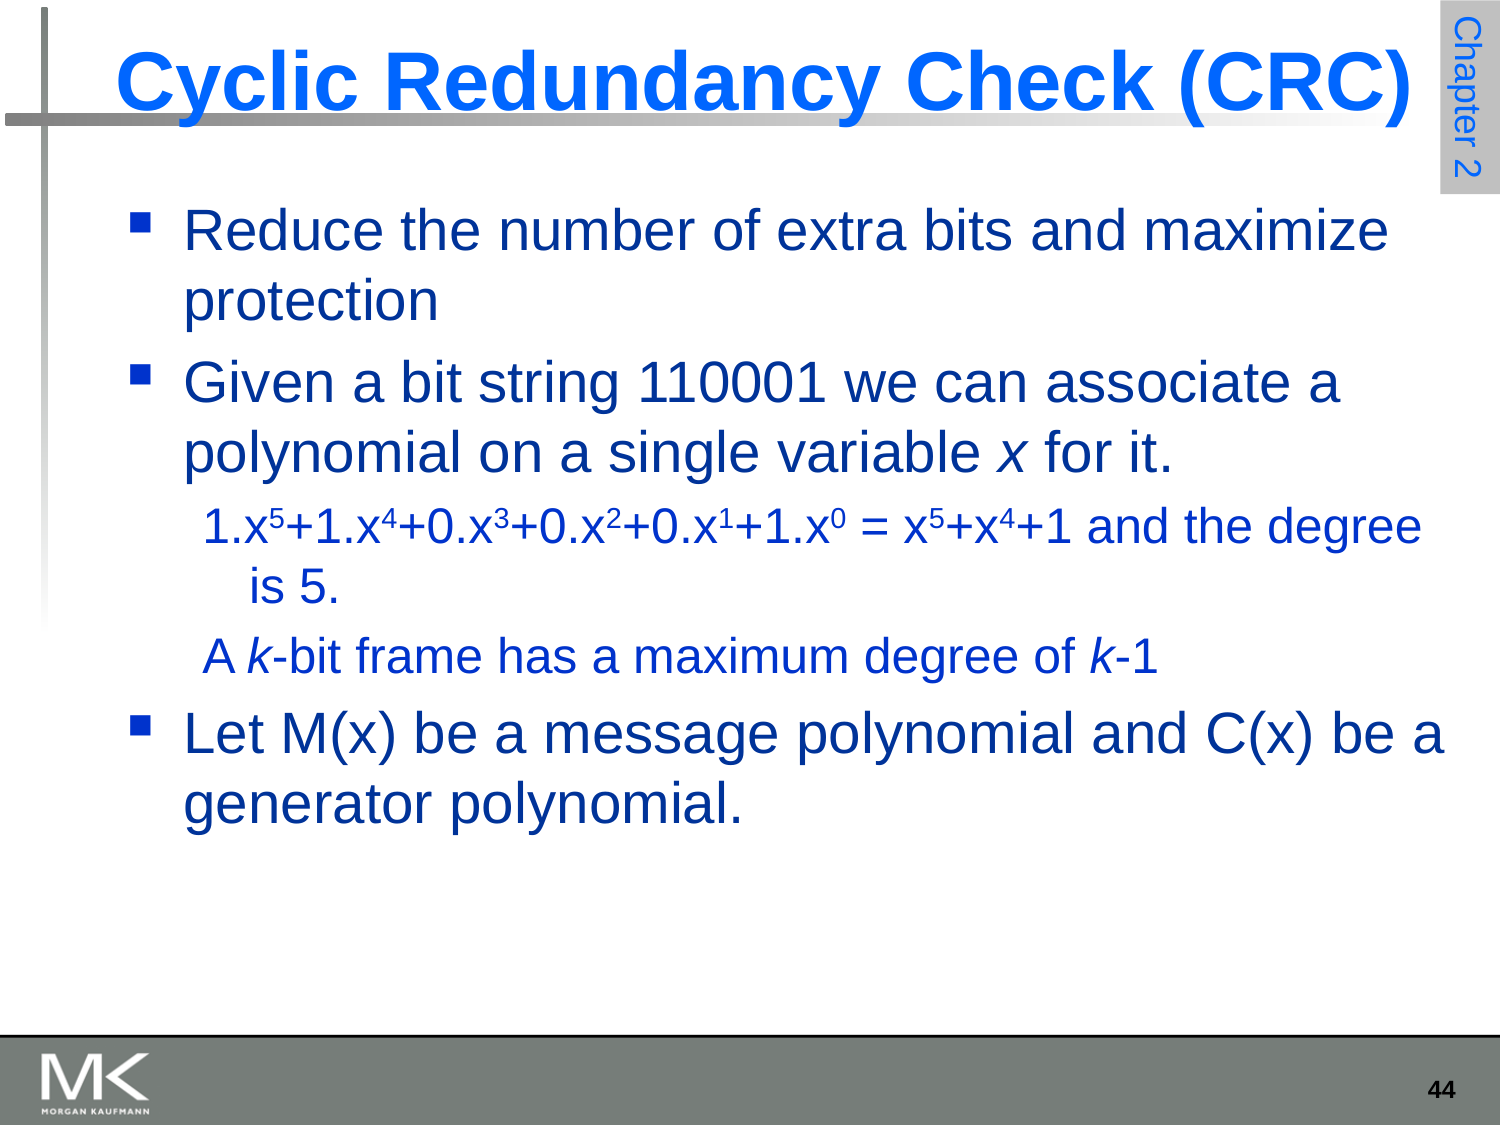

# Cyclic Redundancy Check (CRC)
Reduce the number of extra bits and maximize protection
Given a bit string 110001 we can associate a polynomial on a single variable x for it.
1.x5+1.x4+0.x3+0.x2+0.x1+1.x0 = x5+x4+1 and the degree is 5.
A k-bit frame has a maximum degree of k-1
Let M(x) be a message polynomial and C(x) be a generator polynomial.